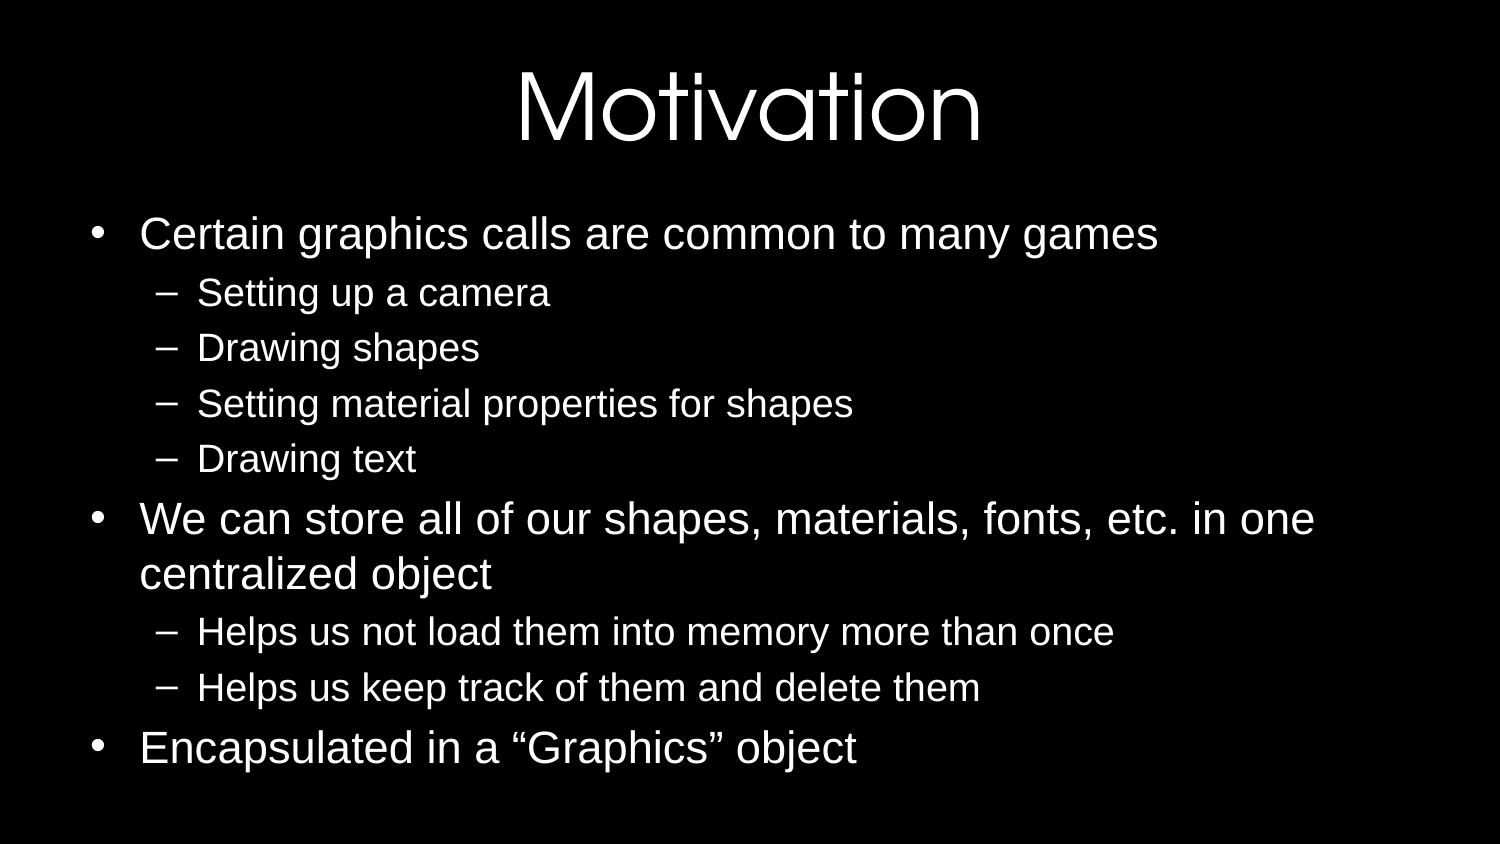

# Motivation
Certain graphics calls are common to many games
Setting up a camera
Drawing shapes
Setting material properties for shapes
Drawing text
We can store all of our shapes, materials, fonts, etc. in one centralized object
Helps us not load them into memory more than once
Helps us keep track of them and delete them
Encapsulated in a “Graphics” object